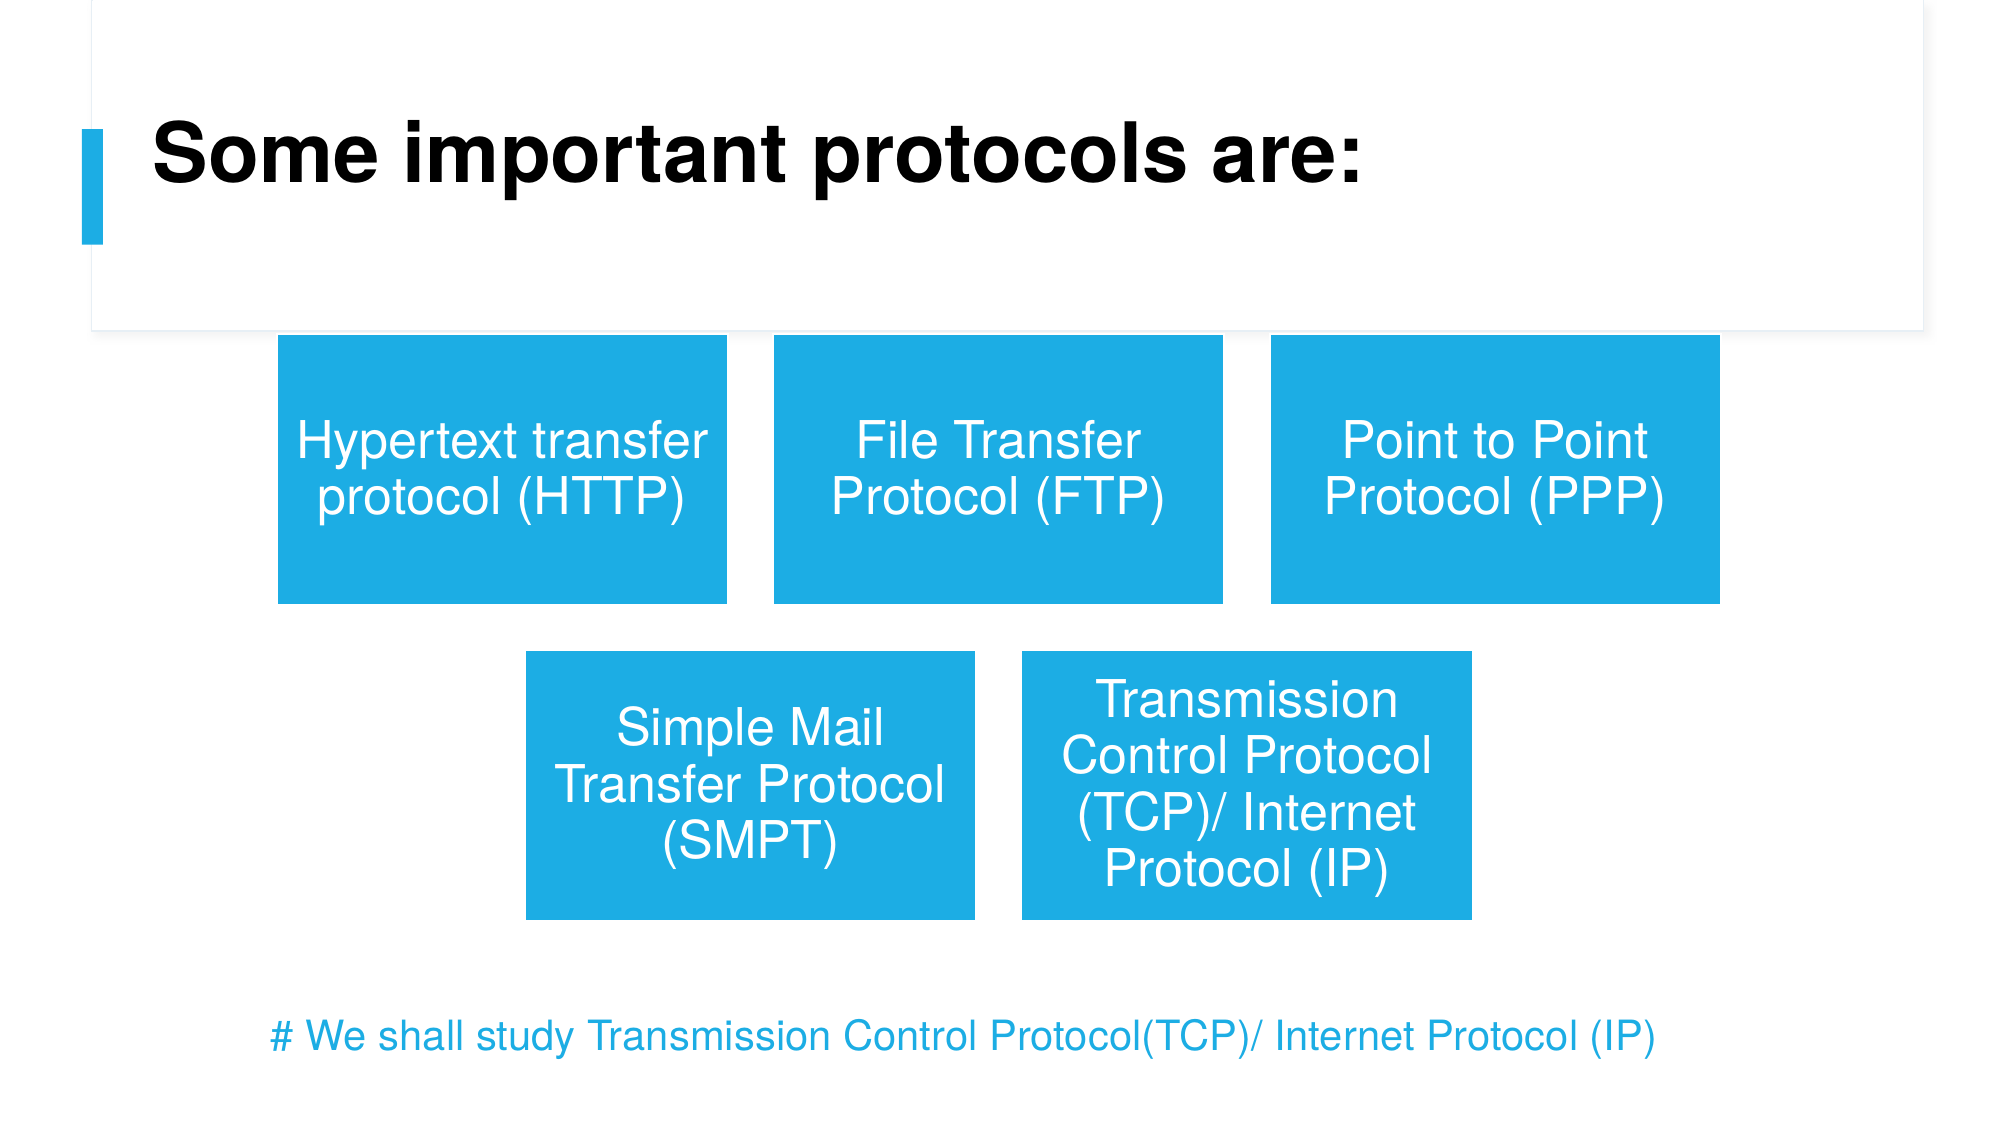

# Some important protocols are:
Hypertext transfer protocol (HTTP)
File Transfer Protocol (FTP)
Point to Point Protocol (PPP)
Simple Mail Transfer Protocol (SMPT)
Transmission Control Protocol (TCP)/ Internet Protocol (IP)
# We shall study Transmission Control Protocol(TCP)/ Internet Protocol (IP)